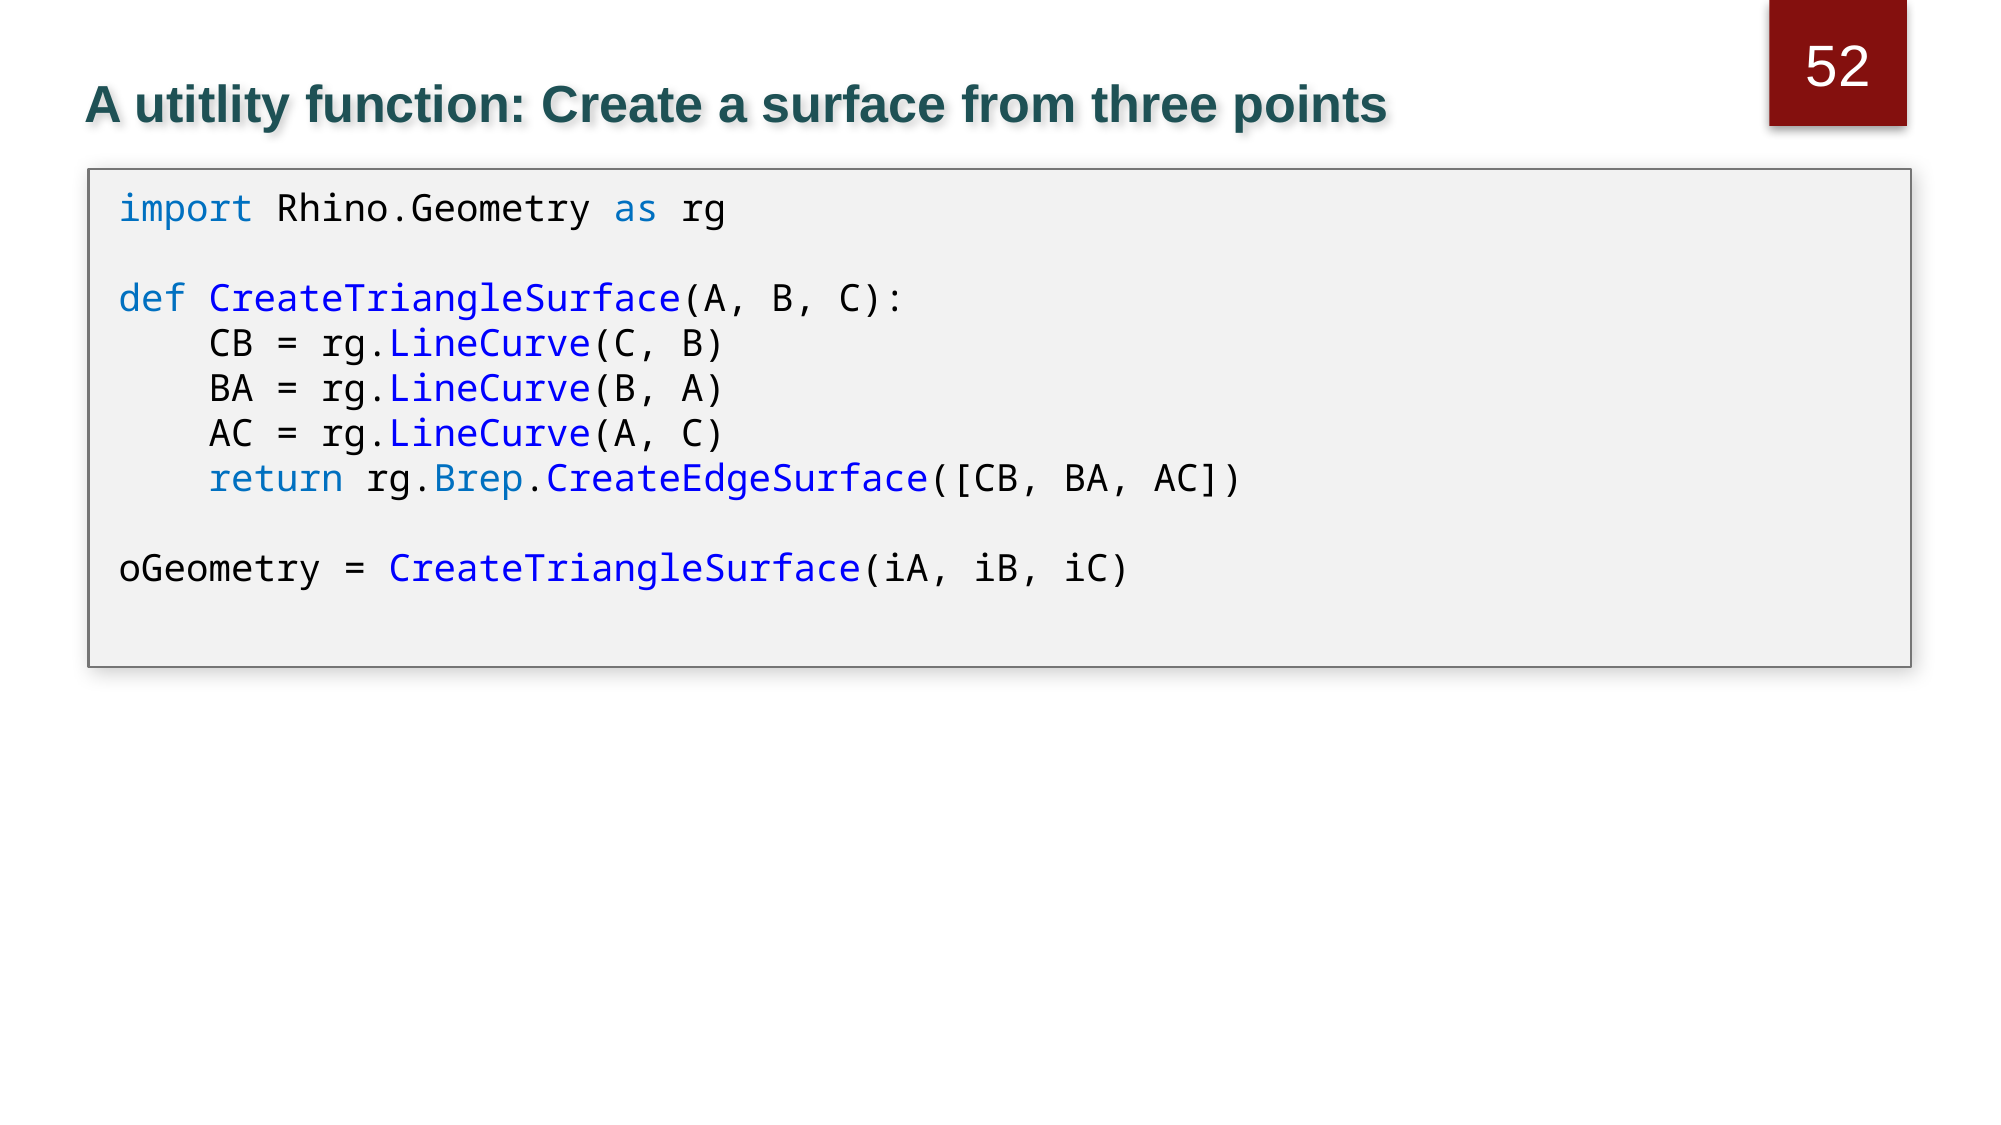

52
# A utitlity function: Create a surface from three points
import Rhino.Geometry as rg

def CreateTriangleSurface(A, B, C):
    CB = rg.LineCurve(C, B)
    BA = rg.LineCurve(B, A)
    AC = rg.LineCurve(A, C)
    return rg.Brep.CreateEdgeSurface([CB, BA, AC])

oGeometry = CreateTriangleSurface(iA, iB, iC)